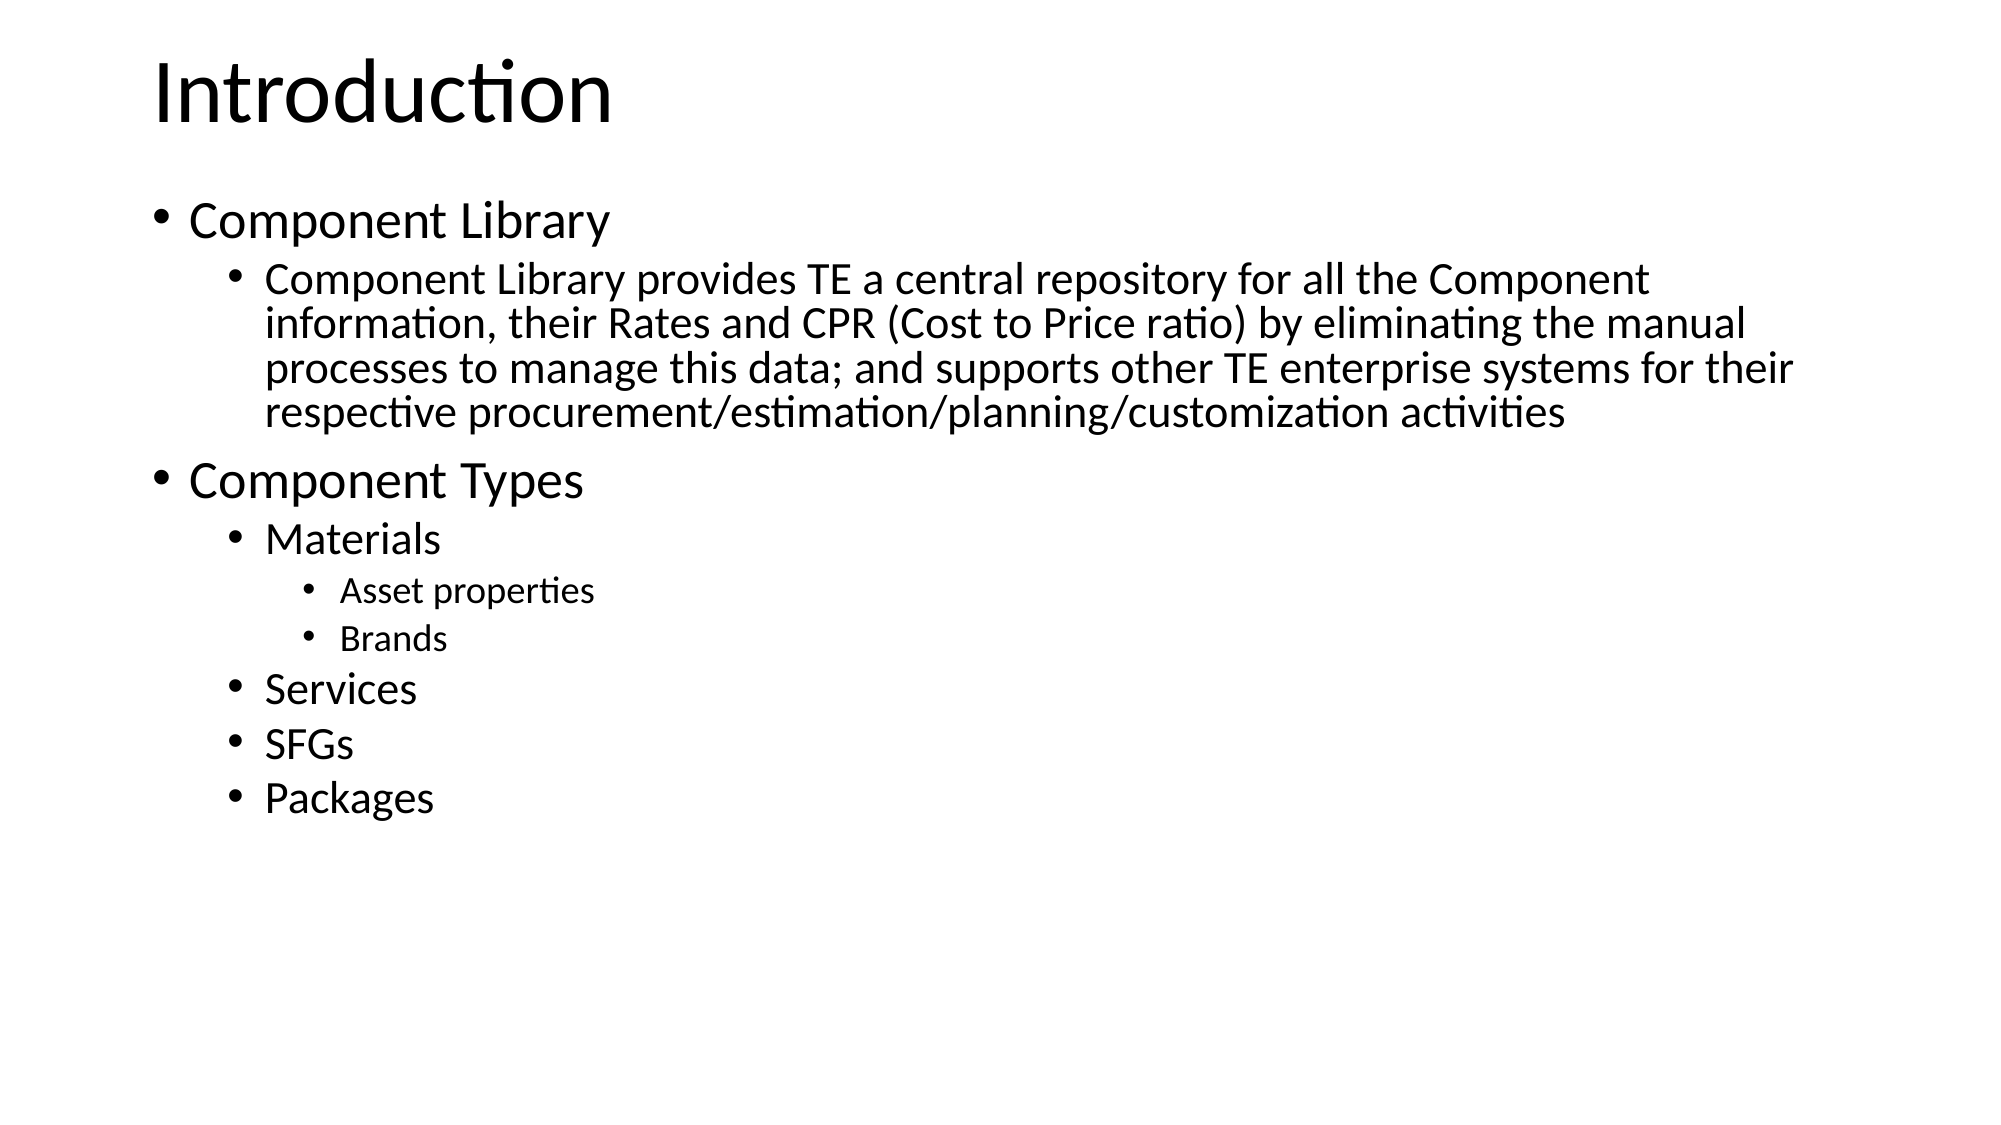

# Introduction
Component Library
Component Library provides TE a central repository for all the Component information, their Rates and CPR (Cost to Price ratio) by eliminating the manual processes to manage this data; and supports other TE enterprise systems for their respective procurement/estimation/planning/customization activities
Component Types
Materials
Asset properties
Brands
Services
SFGs
Packages